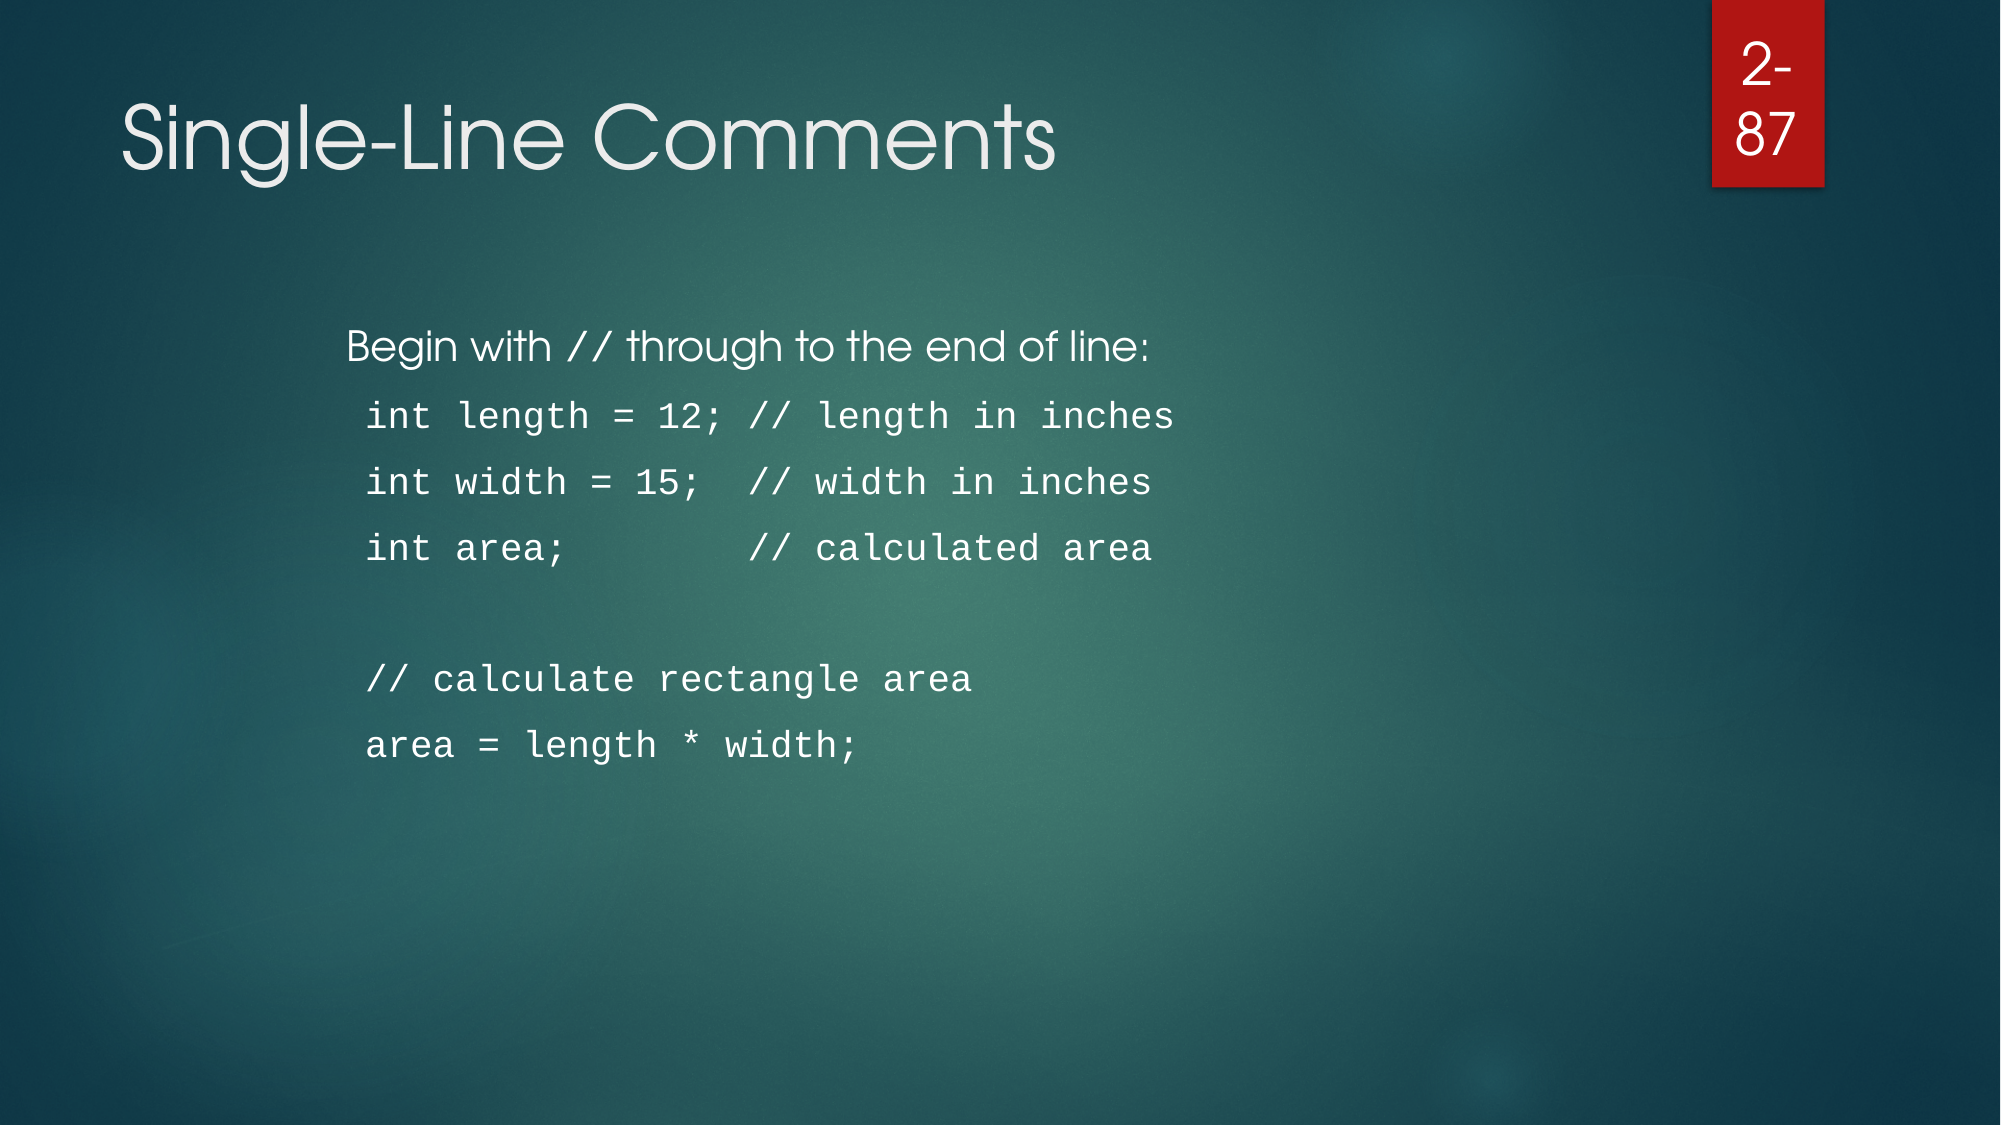

2-87
# Single-Line Comments
	Begin with // through to the end of line:
int length = 12; // length in inches
int width = 15;  // width in inches
int area;        // calculated area

// calculate rectangle area
area = length * width;